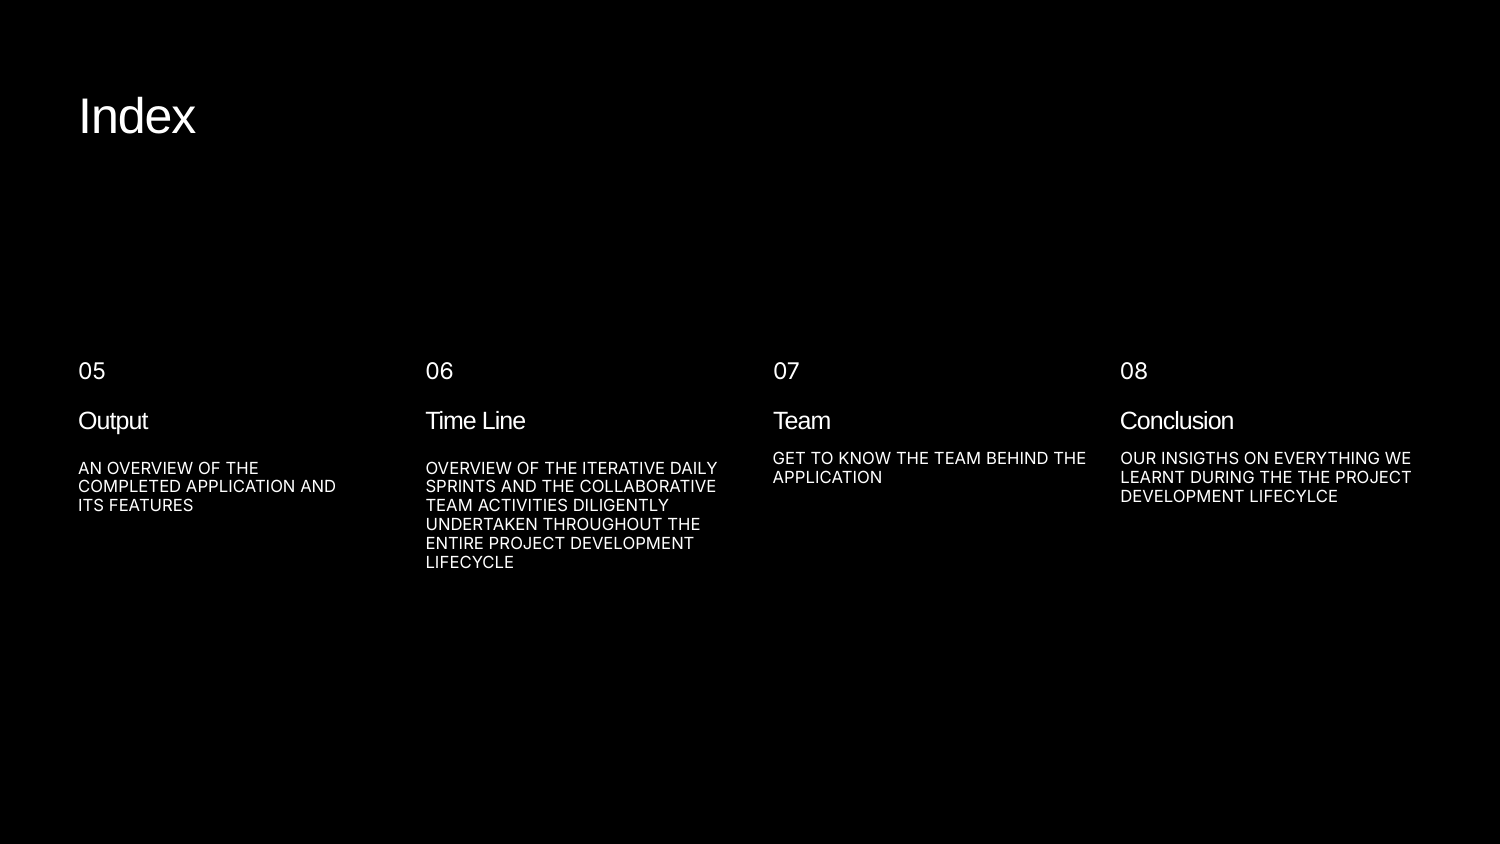

Index
05
06
07
08
Output
Time Line
Team
Conclusion
GET TO KNOW THE TEAM BEHIND THE APPLICATION
OUR INSIGTHS ON EVERYTHING WE LEARNT DURING THE THE PROJECT DEVELOPMENT LIFECYLCE
AN OVERVIEW OF THE COMPLETED APPLICATION AND ITS FEATURES
OVERVIEW OF THE ITERATIVE DAILY SPRINTS AND THE COLLABORATIVE TEAM ACTIVITIES DILIGENTLY UNDERTAKEN THROUGHOUT THE ENTIRE PROJECT DEVELOPMENT LIFECYCLE